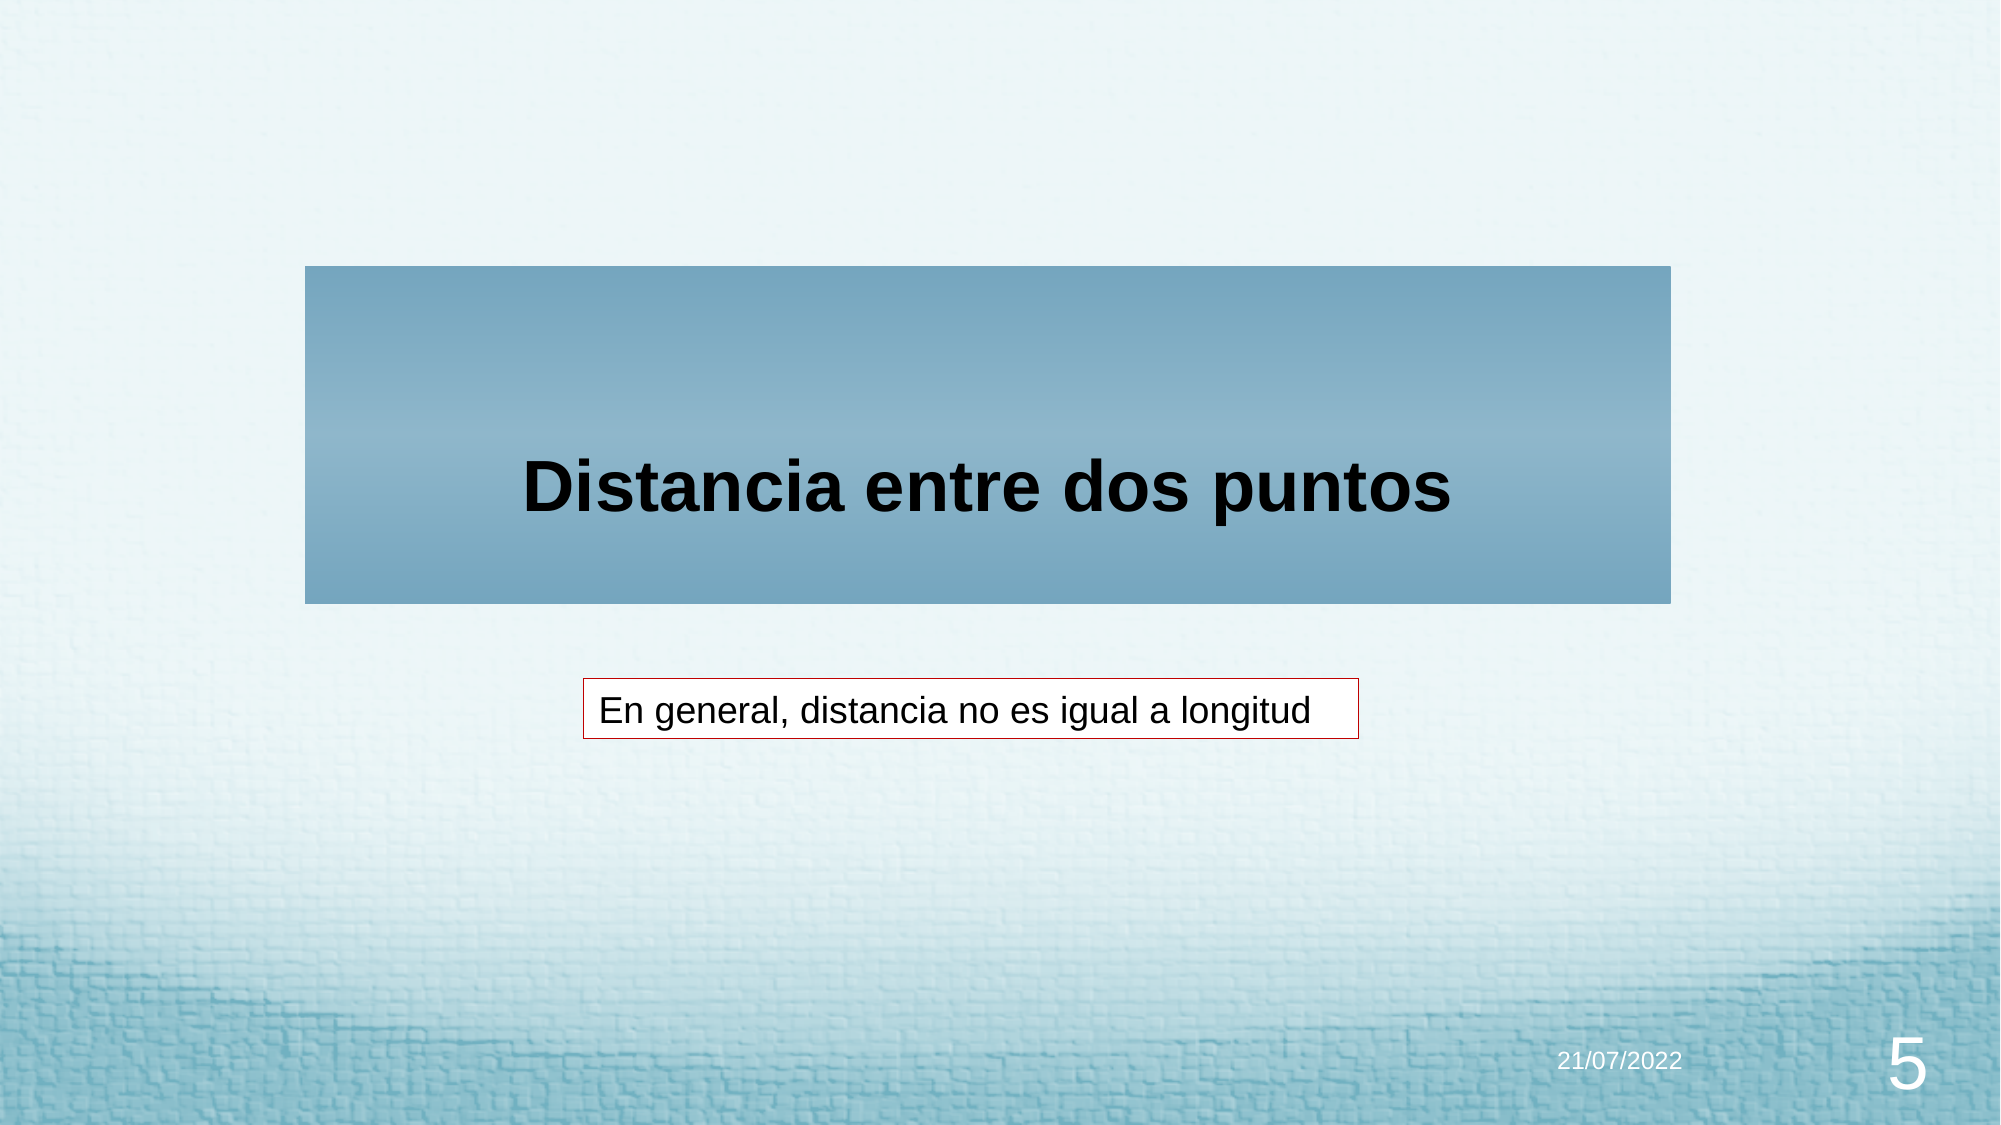

# Distancia entre dos puntos
En general, distancia no es igual a longitud
21/07/2022
5